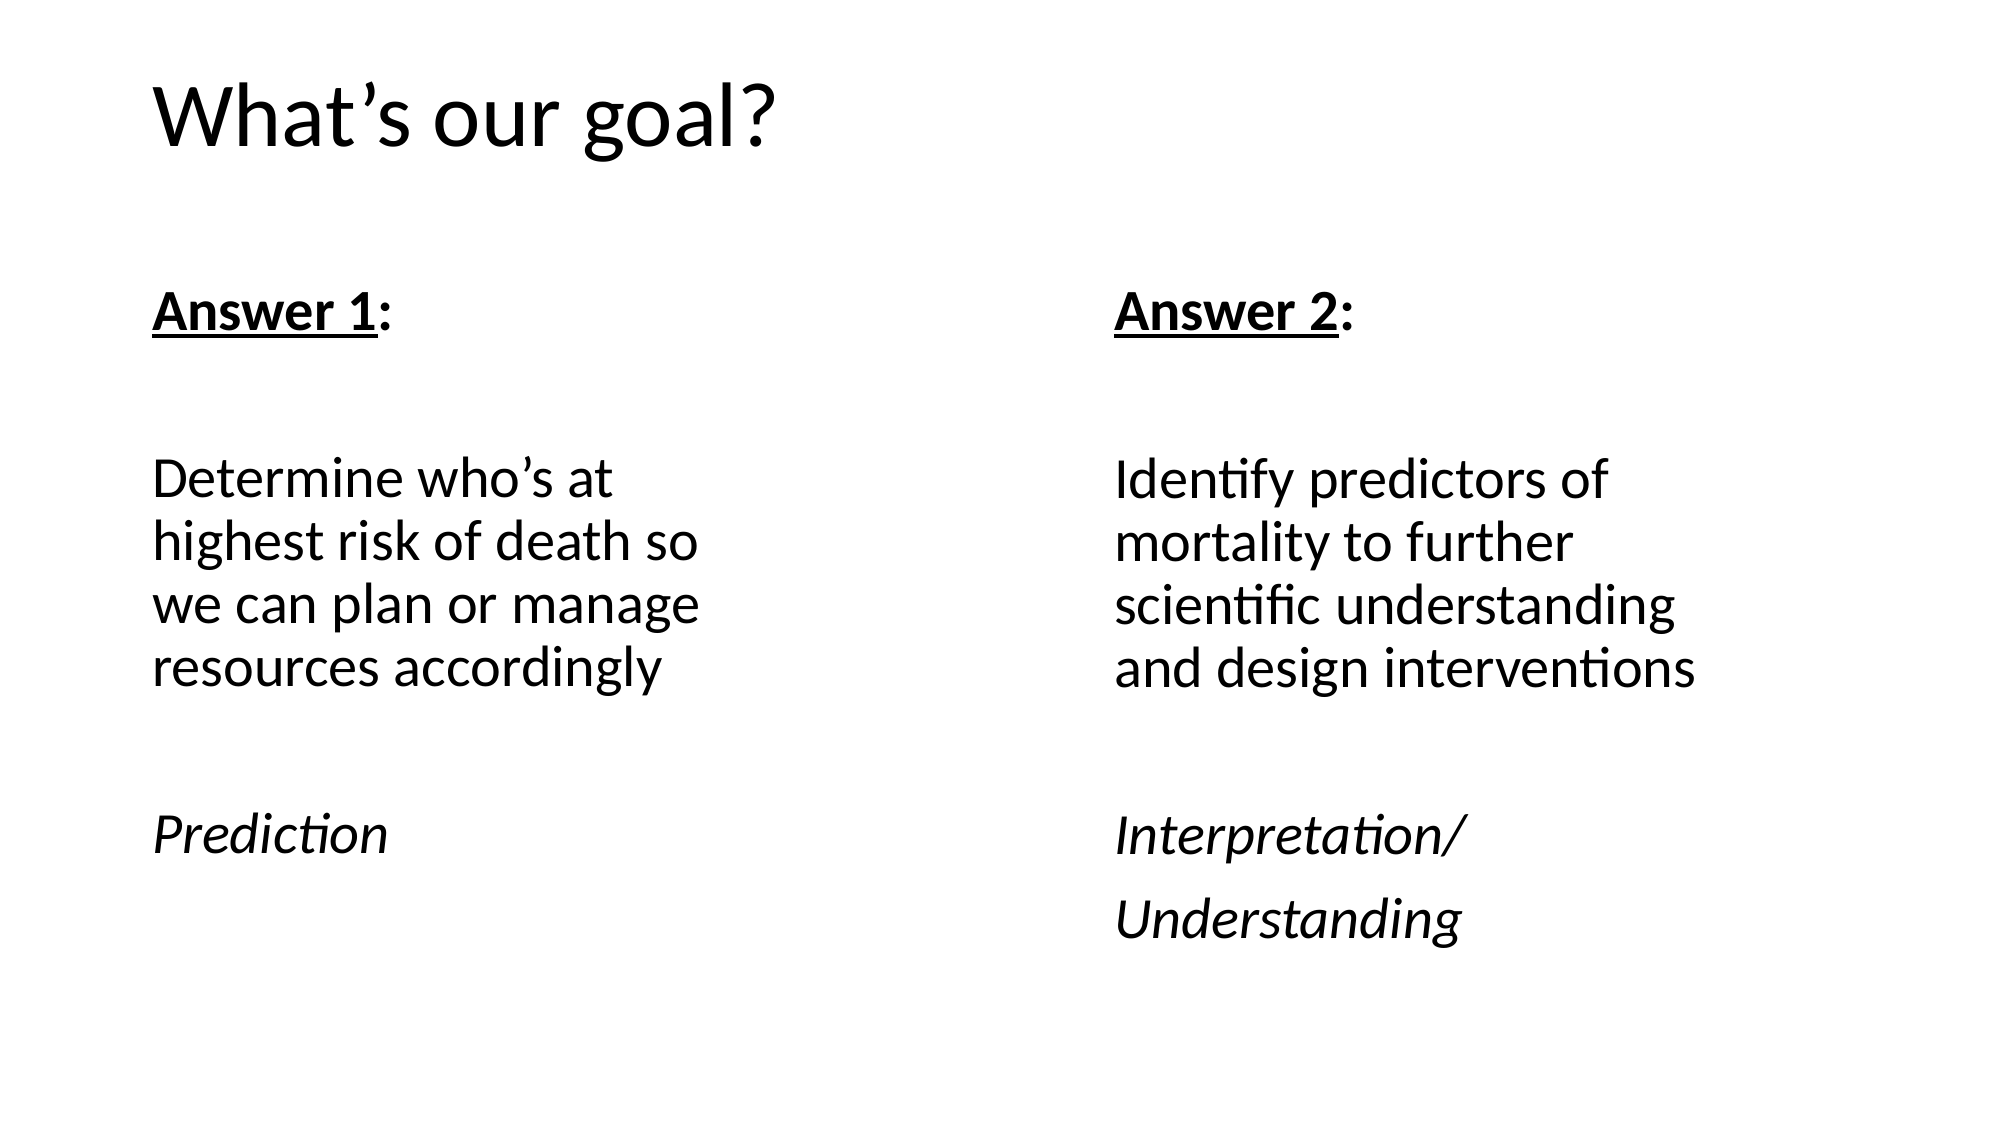

# What’s our goal?
Answer 1:

Determine who’s at highest risk of death so we can plan or manage resources accordingly

Prediction
Answer 2:

Identify predictors of mortality to further scientific understanding and design interventions

Interpretation/
Understanding